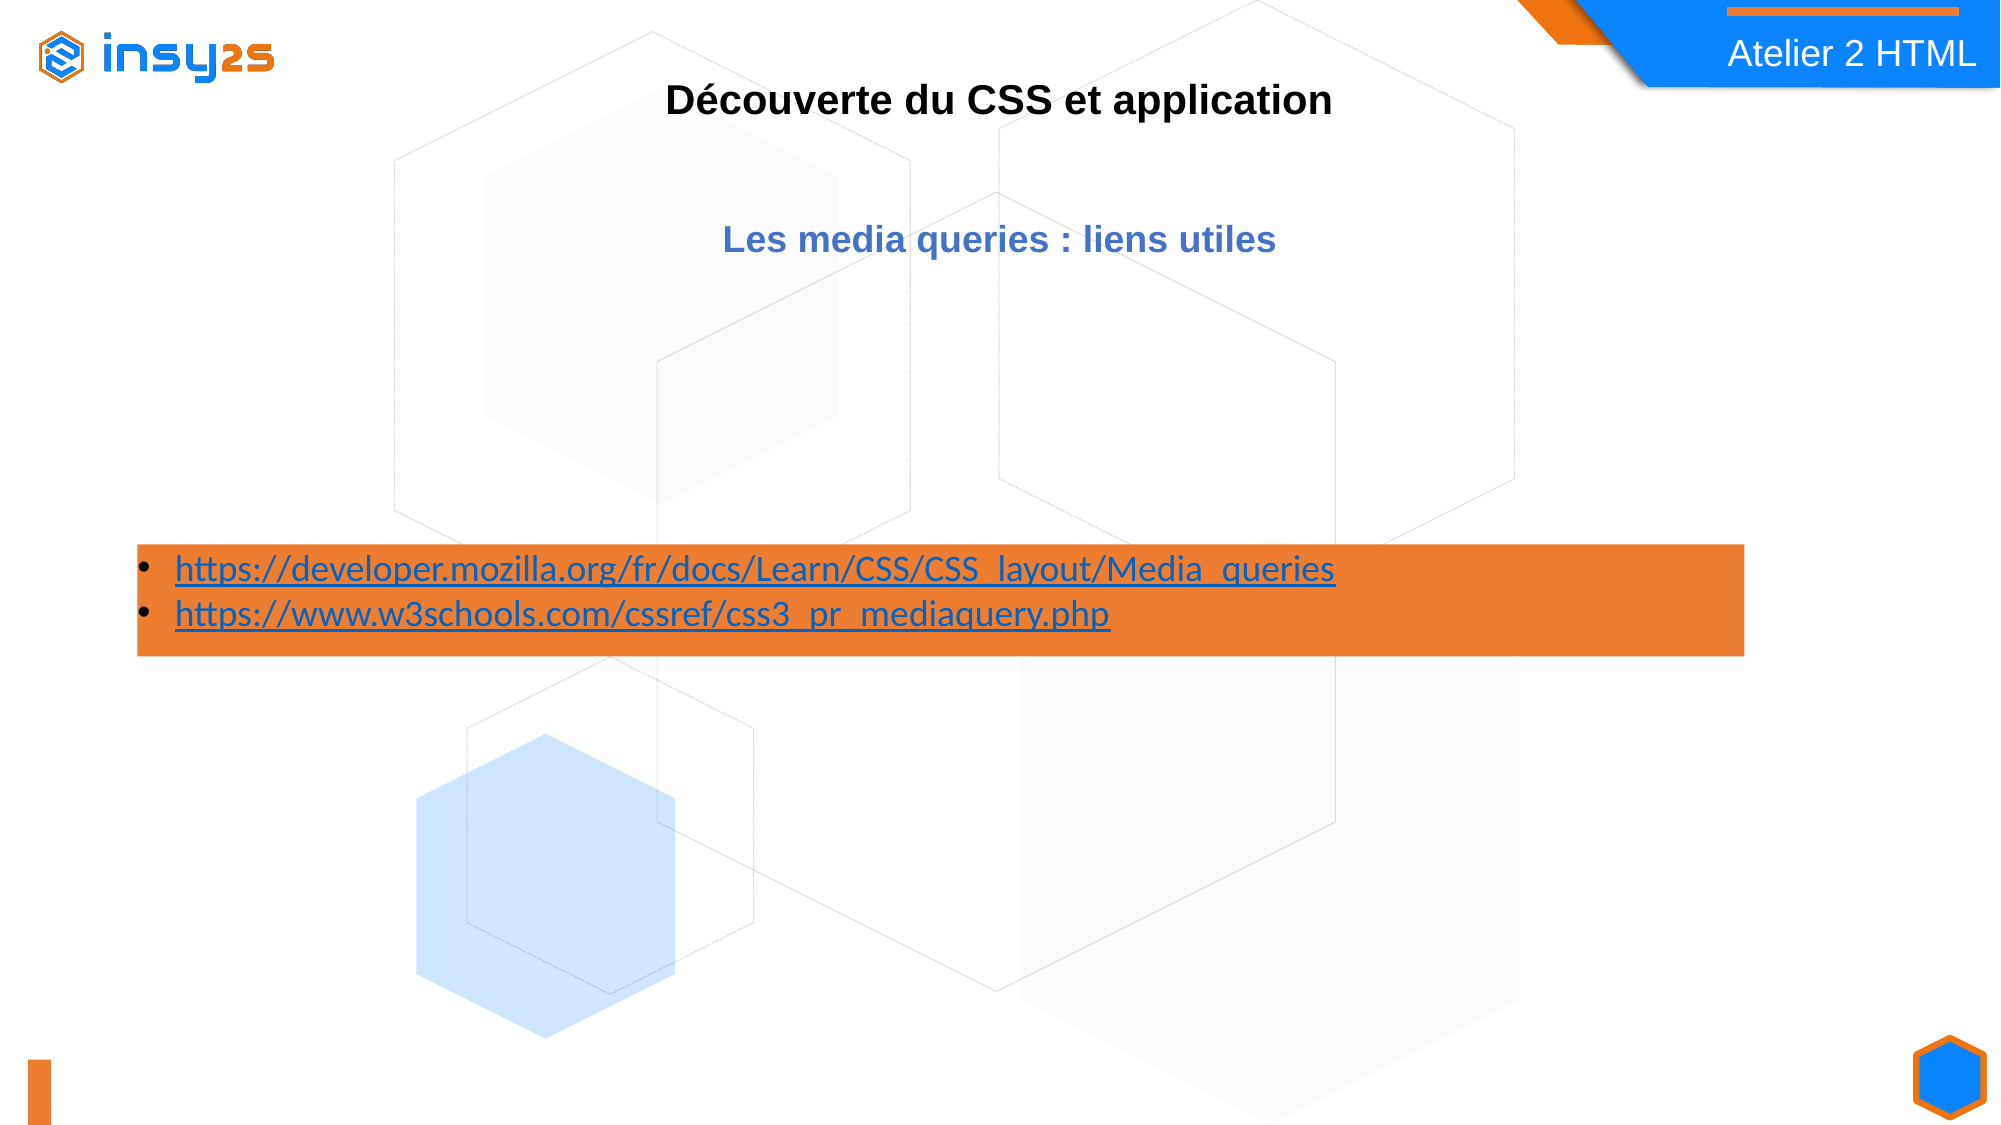

# Les media queries : liens utiles
https://developer.mozilla.org/fr/docs/Learn/CSS/CSS_layout/Media_queries
https://www.w3schools.com/cssref/css3_pr_mediaquery.php